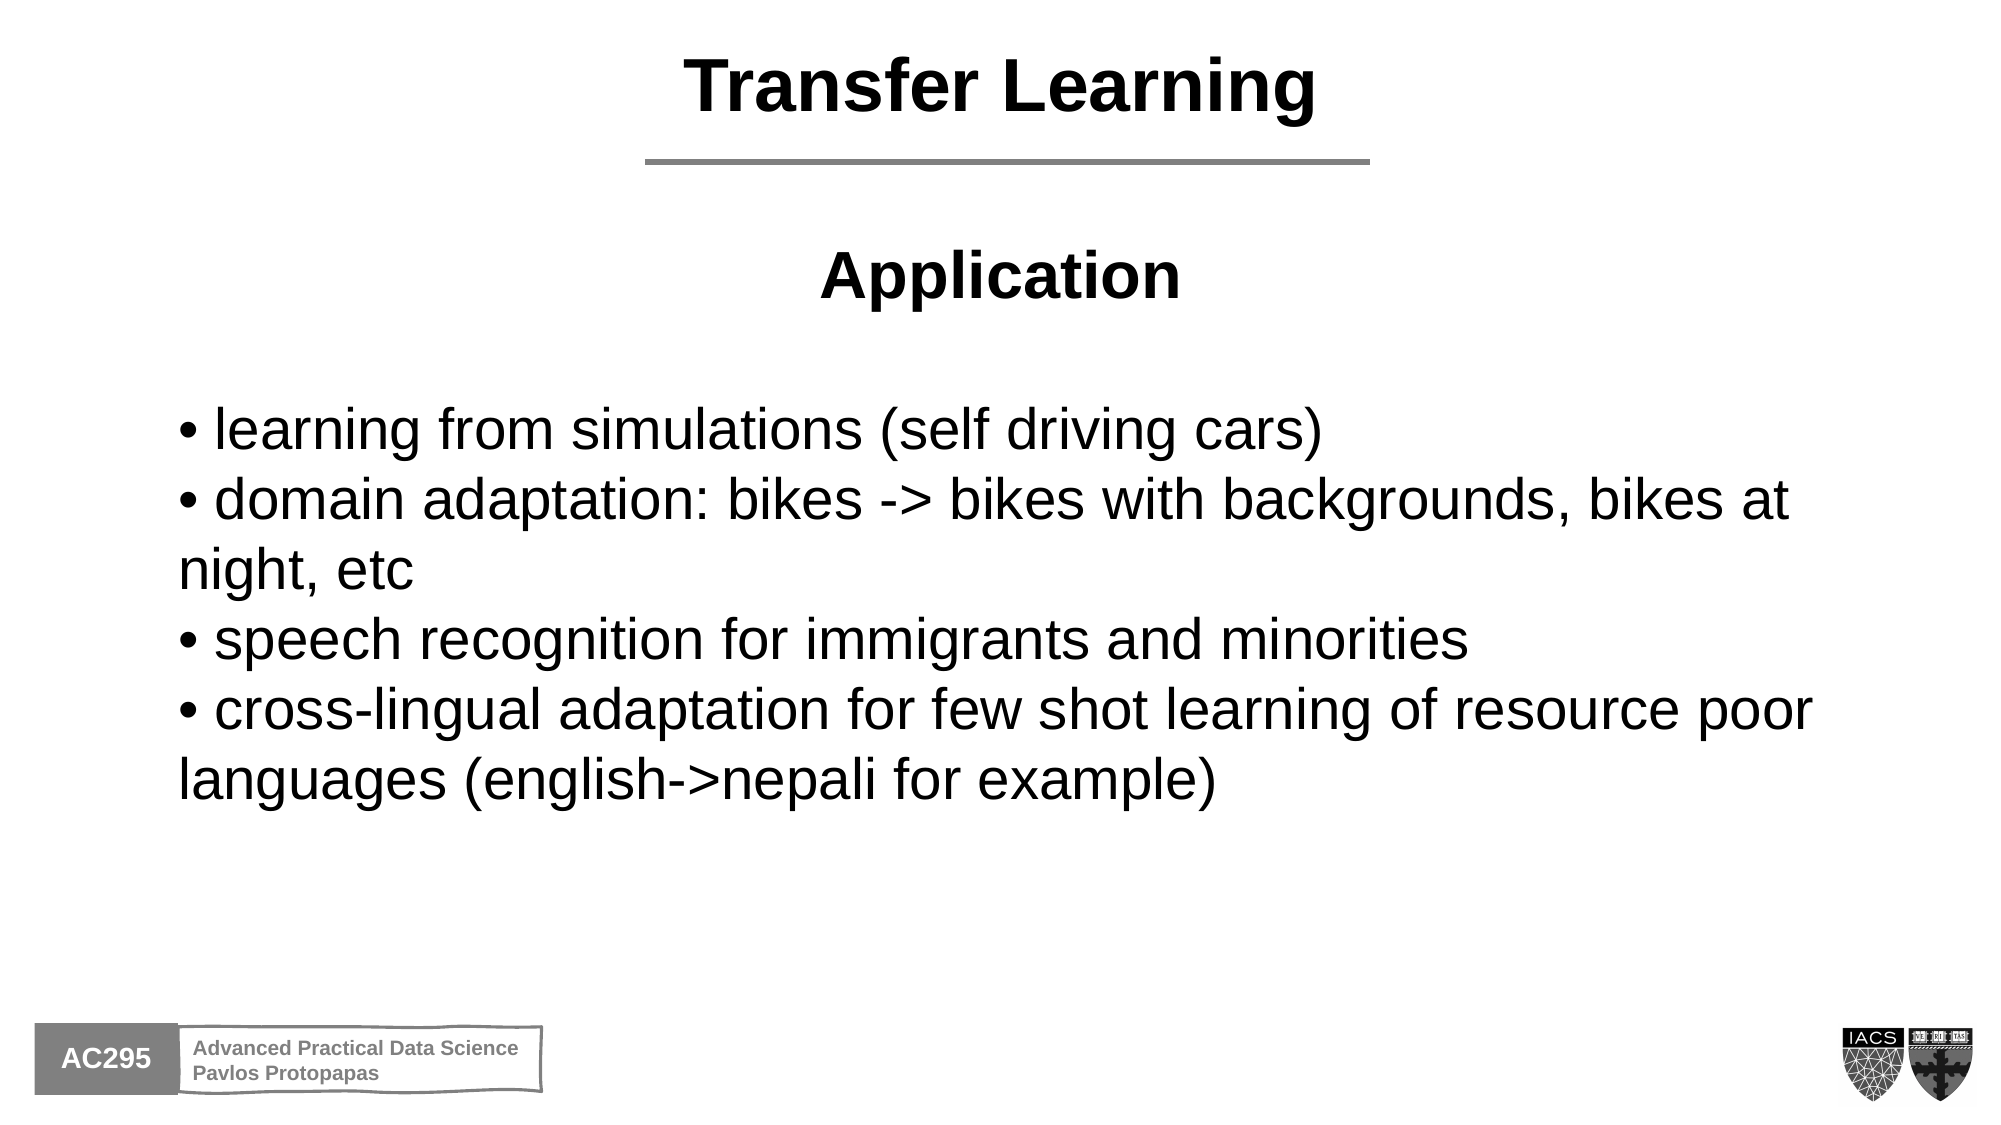

Transfer Learning

Application

• learning from simulations (self driving cars)
• domain adaptation: bikes -> bikes with backgrounds, bikes at night, etc
• speech recognition for immigrants and minorities
• cross-lingual adaptation for few shot learning of resource poor languages (english->nepali for example)